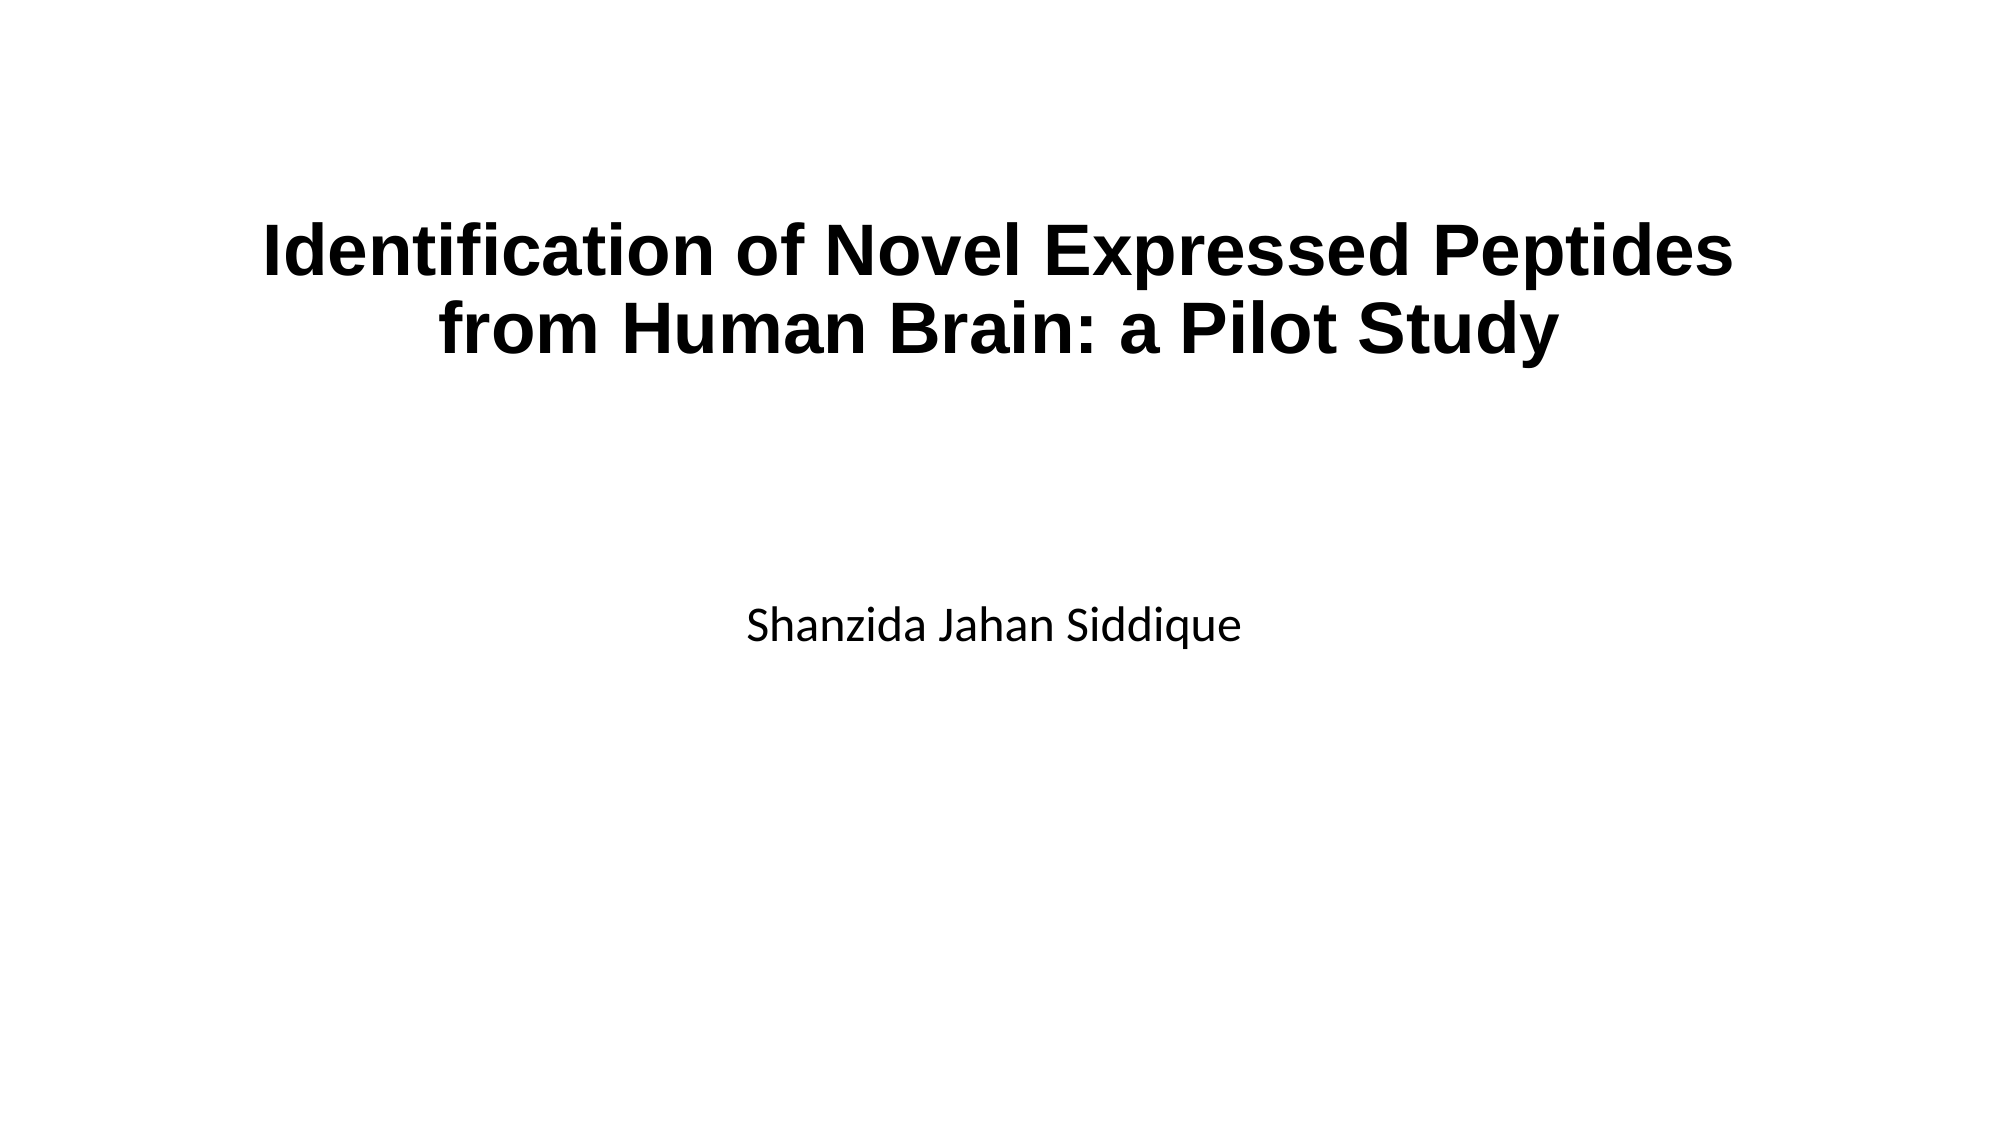

# Identification of Novel Expressed Peptides from Human Brain: a Pilot Study
Shanzida Jahan Siddique